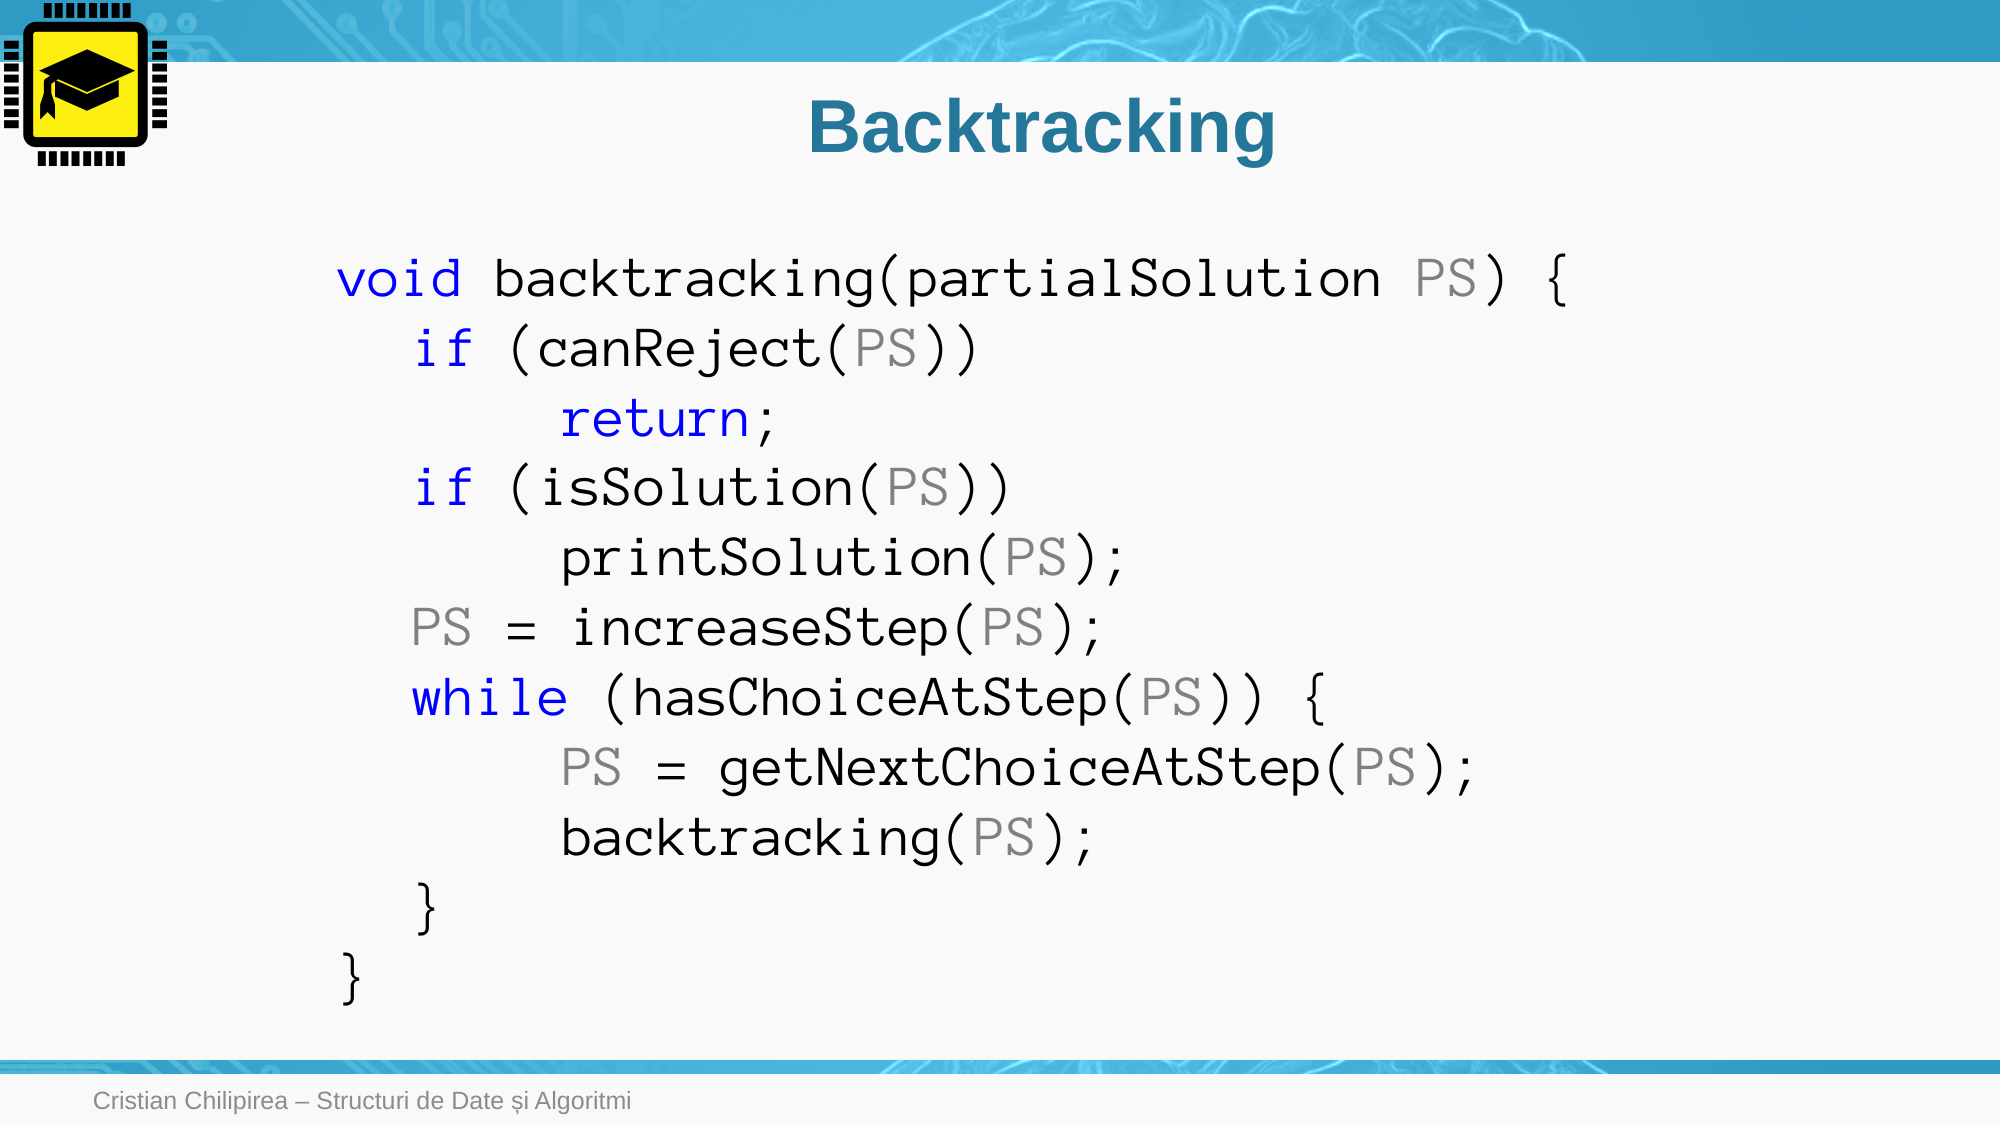

# Backtracking
void backtracking(partialSolution PS) {
if (canReject(PS))
	return;
if (isSolution(PS))
	printSolution(PS);
PS = increaseStep(PS);
while (hasChoiceAtStep(PS)) {
	PS = getNextChoiceAtStep(PS);
	backtracking(PS);
}
}
Cristian Chilipirea – Structuri de Date și Algoritmi